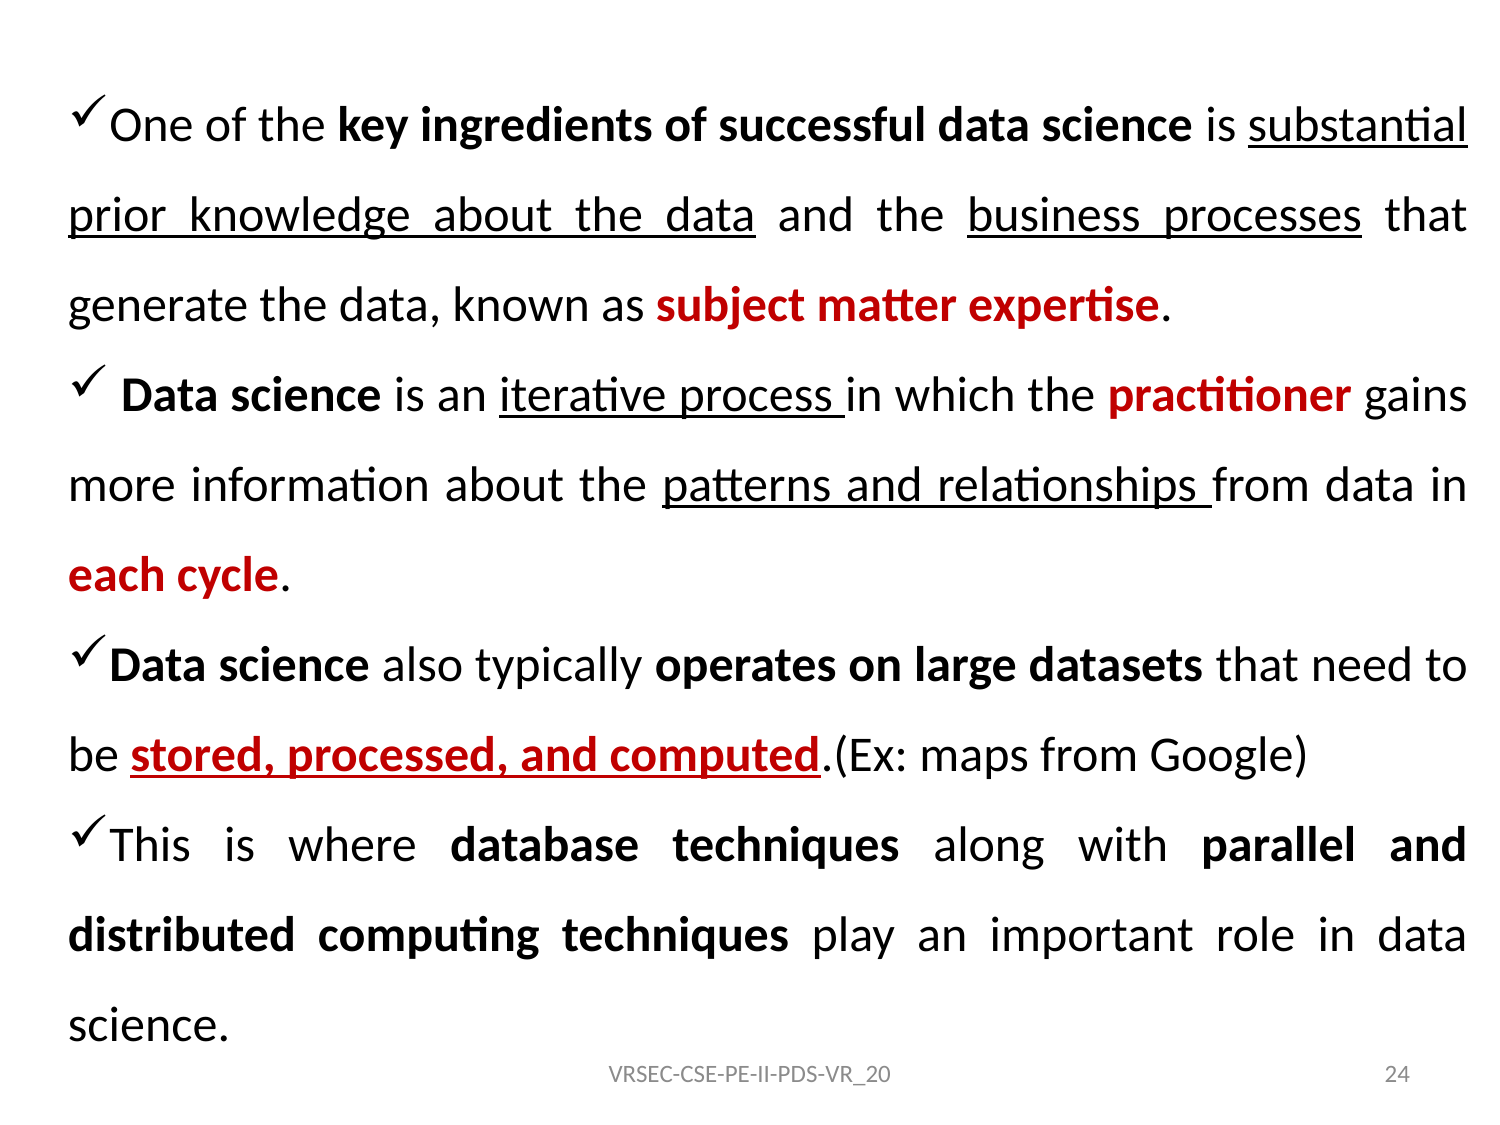

One of the key ingredients of successful data science is substantial prior knowledge about the data and the business processes that generate the data, known as subject matter expertise.
 Data science is an iterative process in which the practitioner gains more information about the patterns and relationships from data in each cycle.
Data science also typically operates on large datasets that need to be stored, processed, and computed.(Ex: maps from Google)
This is where database techniques along with parallel and distributed computing techniques play an important role in data science.
VRSEC-CSE-PE-II-PDS-VR_20
24